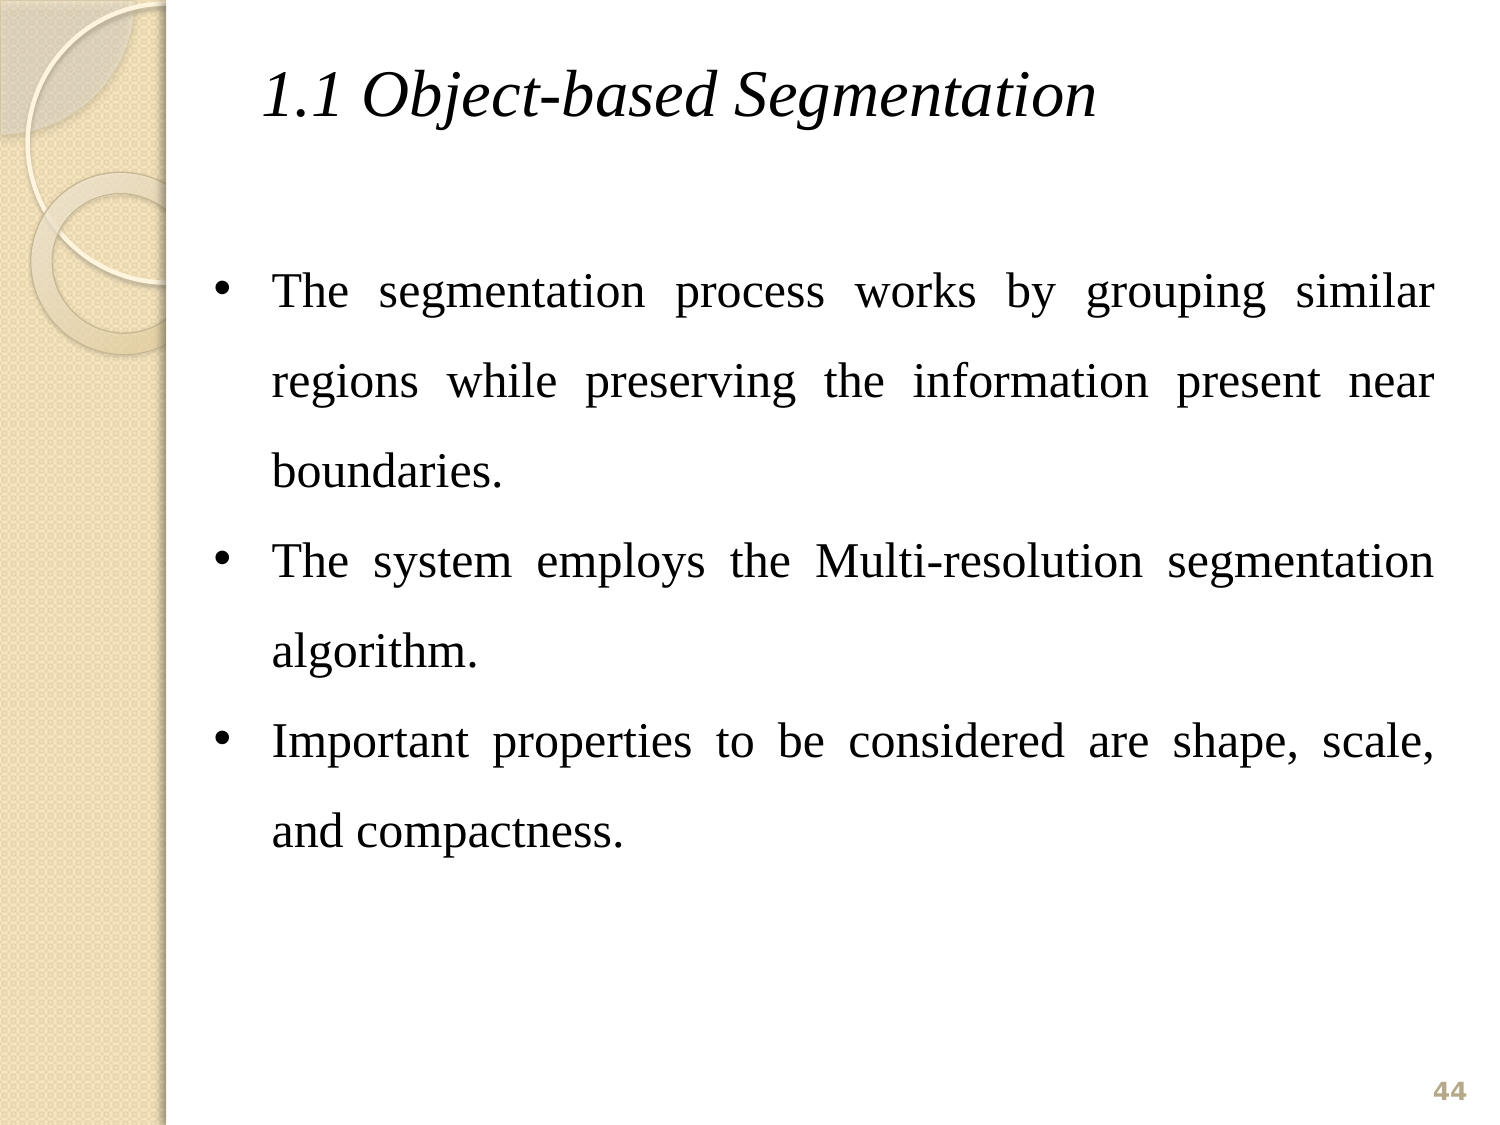

1.1 Object-based Segmentation
The segmentation process works by grouping similar regions while preserving the information present near boundaries.
The system employs the Multi-resolution segmentation algorithm.
Important properties to be considered are shape, scale, and compactness.
44